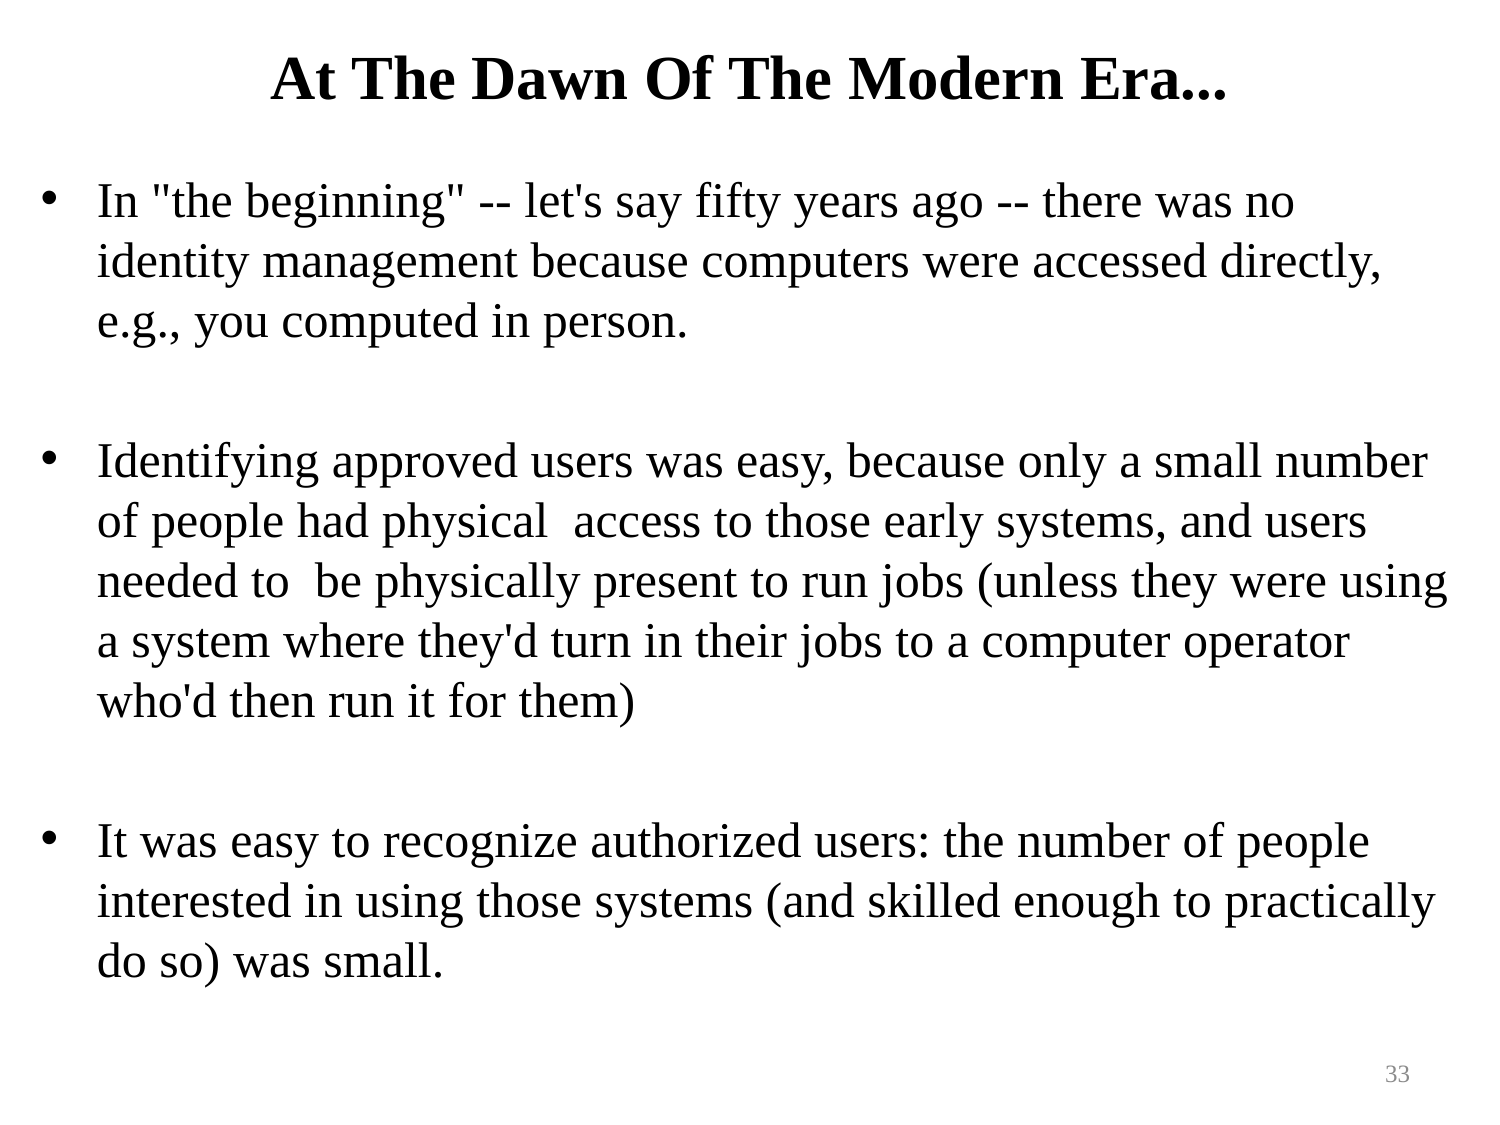

# At The Dawn Of The Modern Era...
In "the beginning" -- let's say fifty years ago -- there was no identity management because computers were accessed directly, e.g., you computed in person.

Identifying approved users was easy, because only a small number of people had physical  access to those early systems, and users needed to  be physically present to run jobs (unless they were using a system where they'd turn in their jobs to a computer operator who'd then run it for them)

It was easy to recognize authorized users: the number of people interested in using those systems (and skilled enough to practically do so) was small.
33